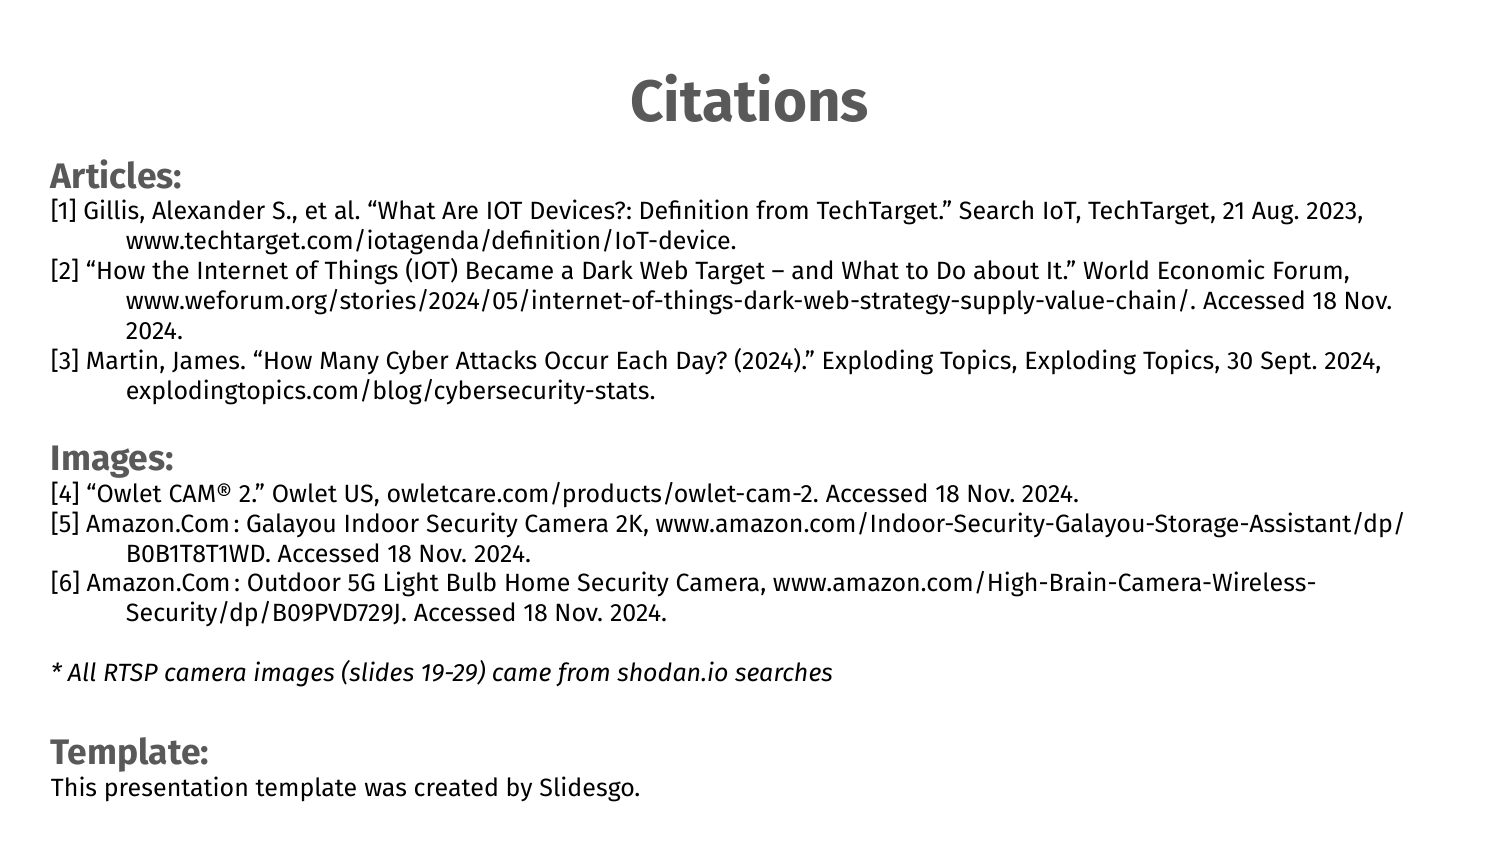

# Citations
Articles:
[1] Gillis, Alexander S., et al. “What Are IOT Devices?: Definition from TechTarget.” Search IoT, TechTarget, 21 Aug. 2023, www.techtarget.com/iotagenda/definition/IoT-device.
[2] “How the Internet of Things (IOT) Became a Dark Web Target – and What to Do about It.” World Economic Forum, www.weforum.org/stories/2024/05/internet-of-things-dark-web-strategy-supply-value-chain/. Accessed 18 Nov. 2024.
[3] Martin, James. “How Many Cyber Attacks Occur Each Day? (2024).” Exploding Topics, Exploding Topics, 30 Sept. 2024, explodingtopics.com/blog/cybersecurity-stats.

Images:
[4] “Owlet CAM® 2.” Owlet US, owletcare.com/products/owlet-cam-2. Accessed 18 Nov. 2024.
[5] Amazon.Com : Galayou Indoor Security Camera 2K, www.amazon.com/Indoor-Security-Galayou-Storage-Assistant/dp/ B0B1T8T1WD. Accessed 18 Nov. 2024.
[6] Amazon.Com : Outdoor 5G Light Bulb Home Security Camera, www.amazon.com/High-Brain-Camera-Wireless-Security/dp/B09PVD729J. Accessed 18 Nov. 2024.

* All RTSP camera images (slides 19-29) came from shodan.io searches

Template:
This presentation template was created by Slidesgo.